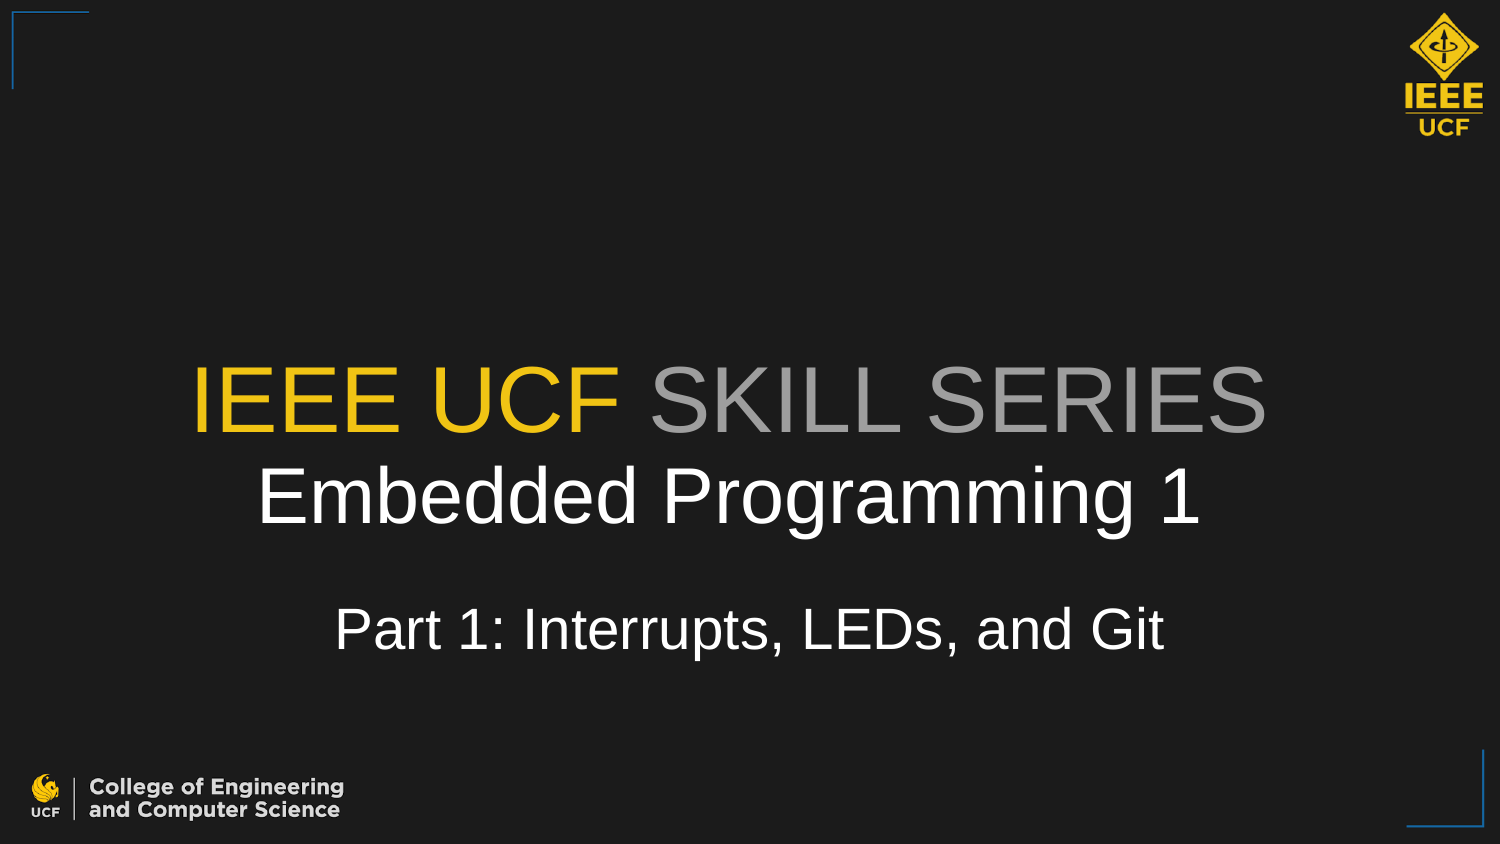

# IEEE UCF SKILL SERIES
Embedded Programming 1
Part 1: Interrupts, LEDs, and Git